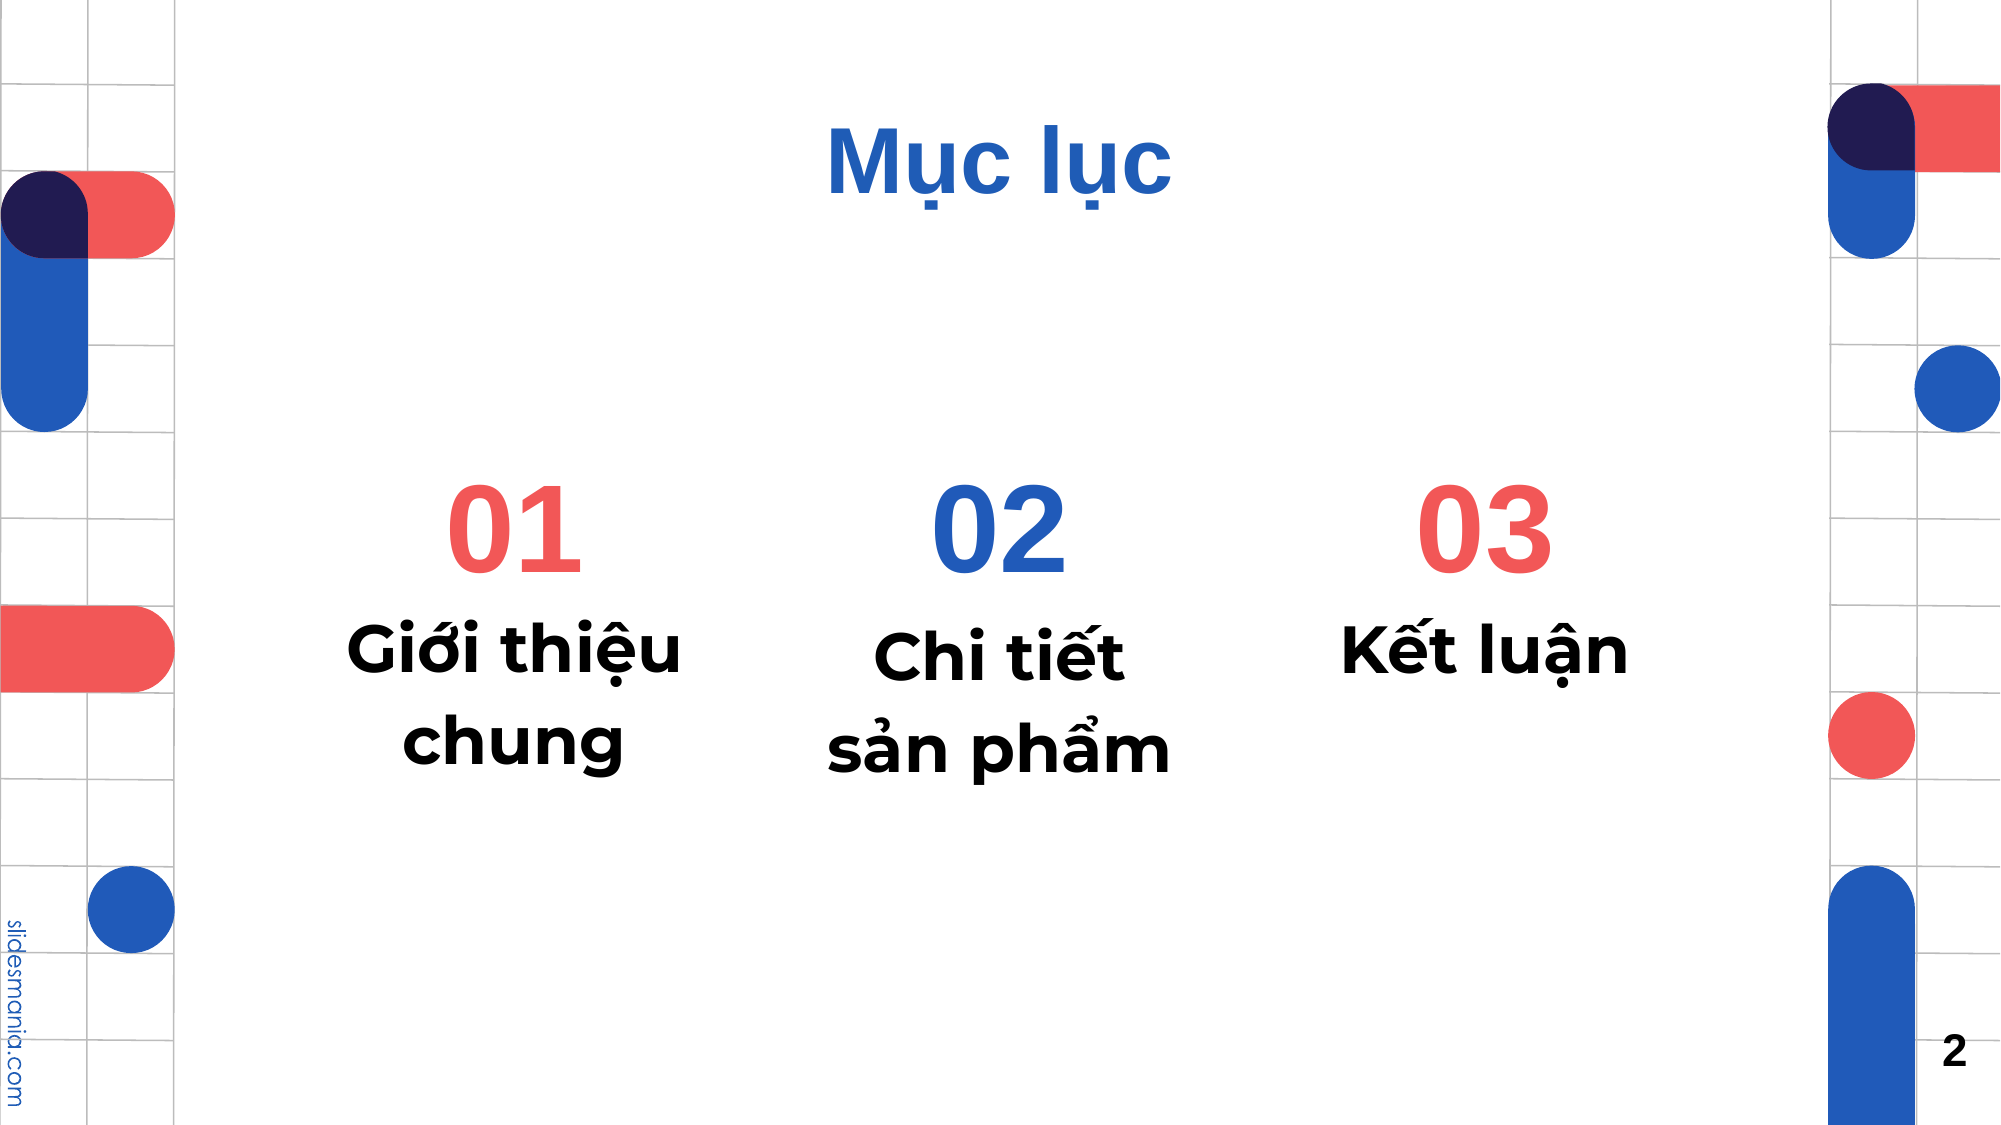

# Mục lục
01
02
03
Giới thiệu chung
Kết luận
Chi tiết sản phẩm
2